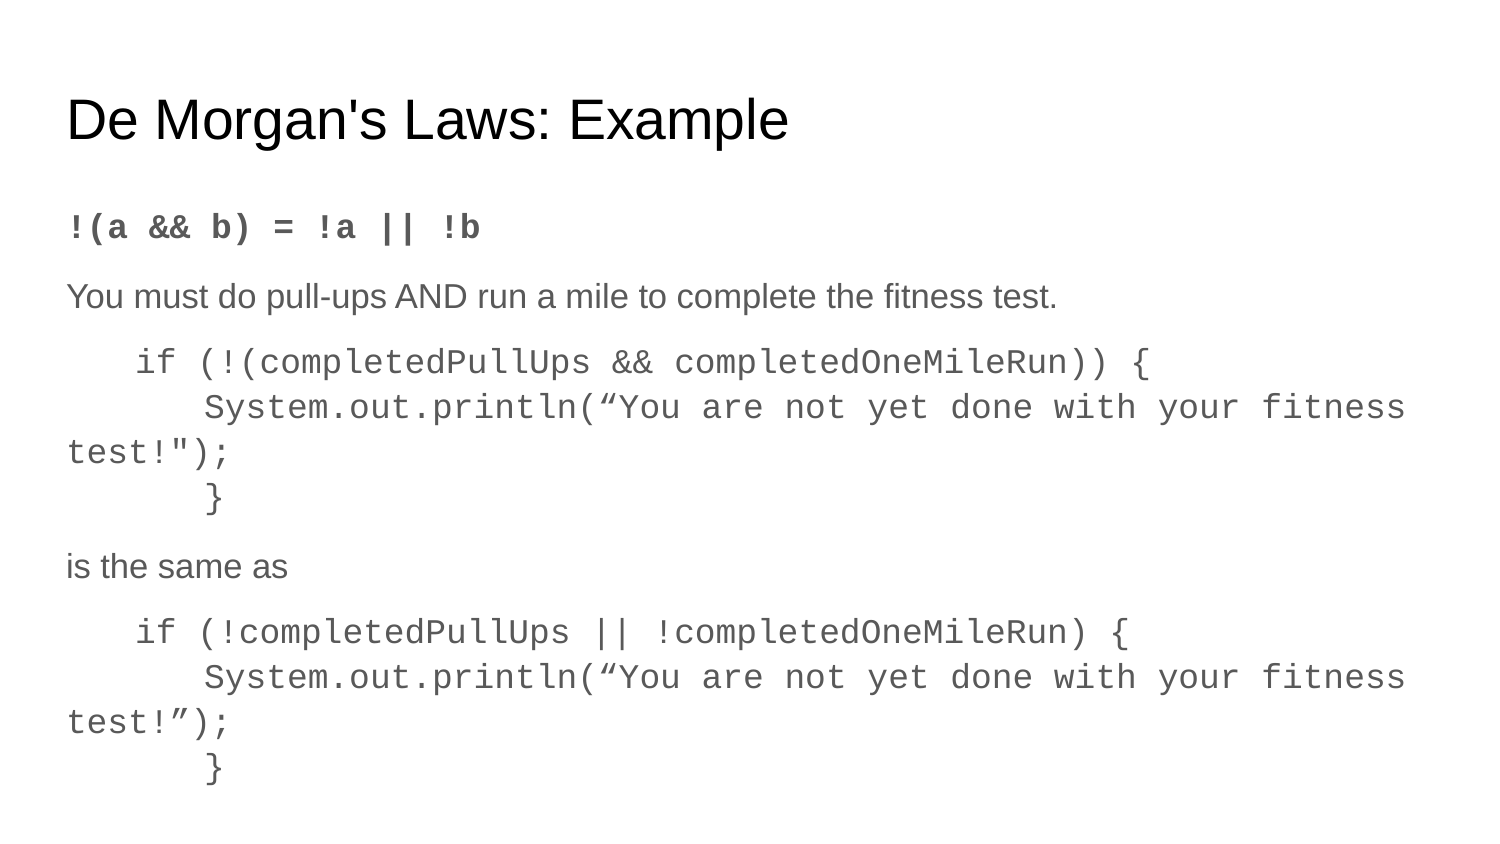

# De Morgan's Laws: Example
!(a && b) = !a || !b
You must do pull-ups AND run a mile to complete the fitness test.
if (!(completedPullUps && completedOneMileRun)) {
		System.out.println(“You are not yet done with your fitness test!");
	}
is the same as
if (!completedPullUps || !completedOneMileRun) {
		System.out.println(“You are not yet done with your fitness test!”);
	}